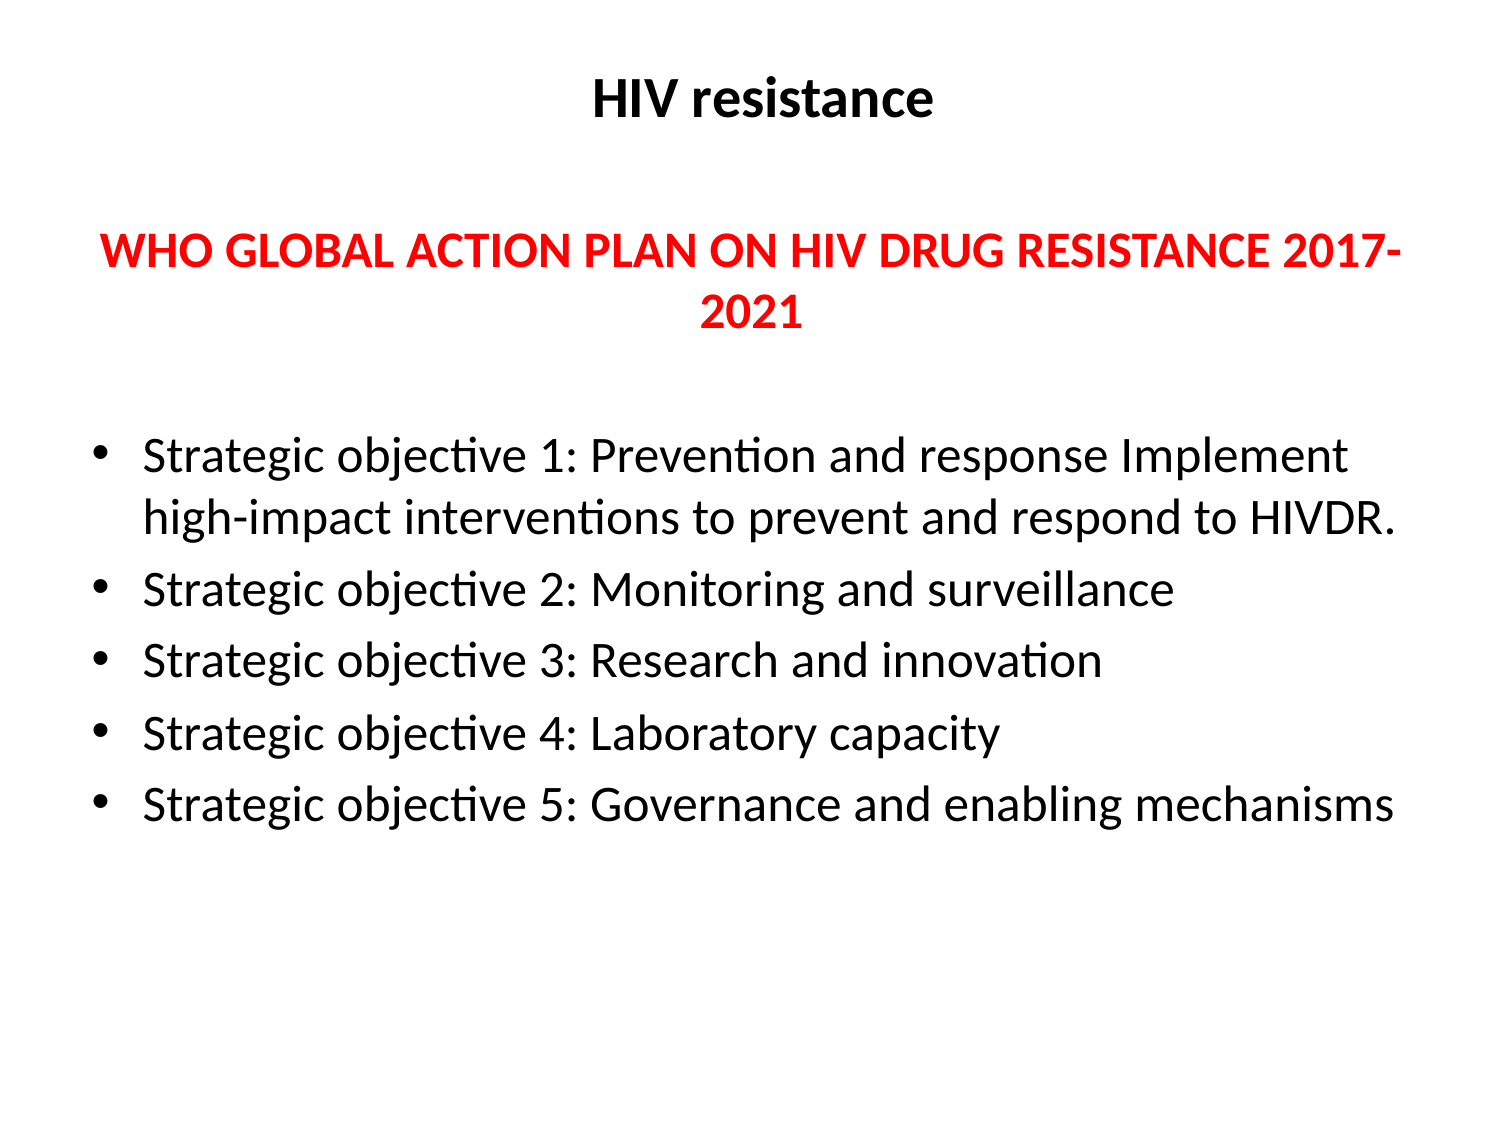

# HIV resistance
WHO GLOBAL ACTION PLAN ON HIV DRUG RESISTANCE 2017-2021

Strategic objective 1: Prevention and response Implement high-impact interventions to prevent and respond to HIVDR.
Strategic objective 2: Monitoring and surveillance
Strategic objective 3: Research and innovation
Strategic objective 4: Laboratory capacity
Strategic objective 5: Governance and enabling mechanisms